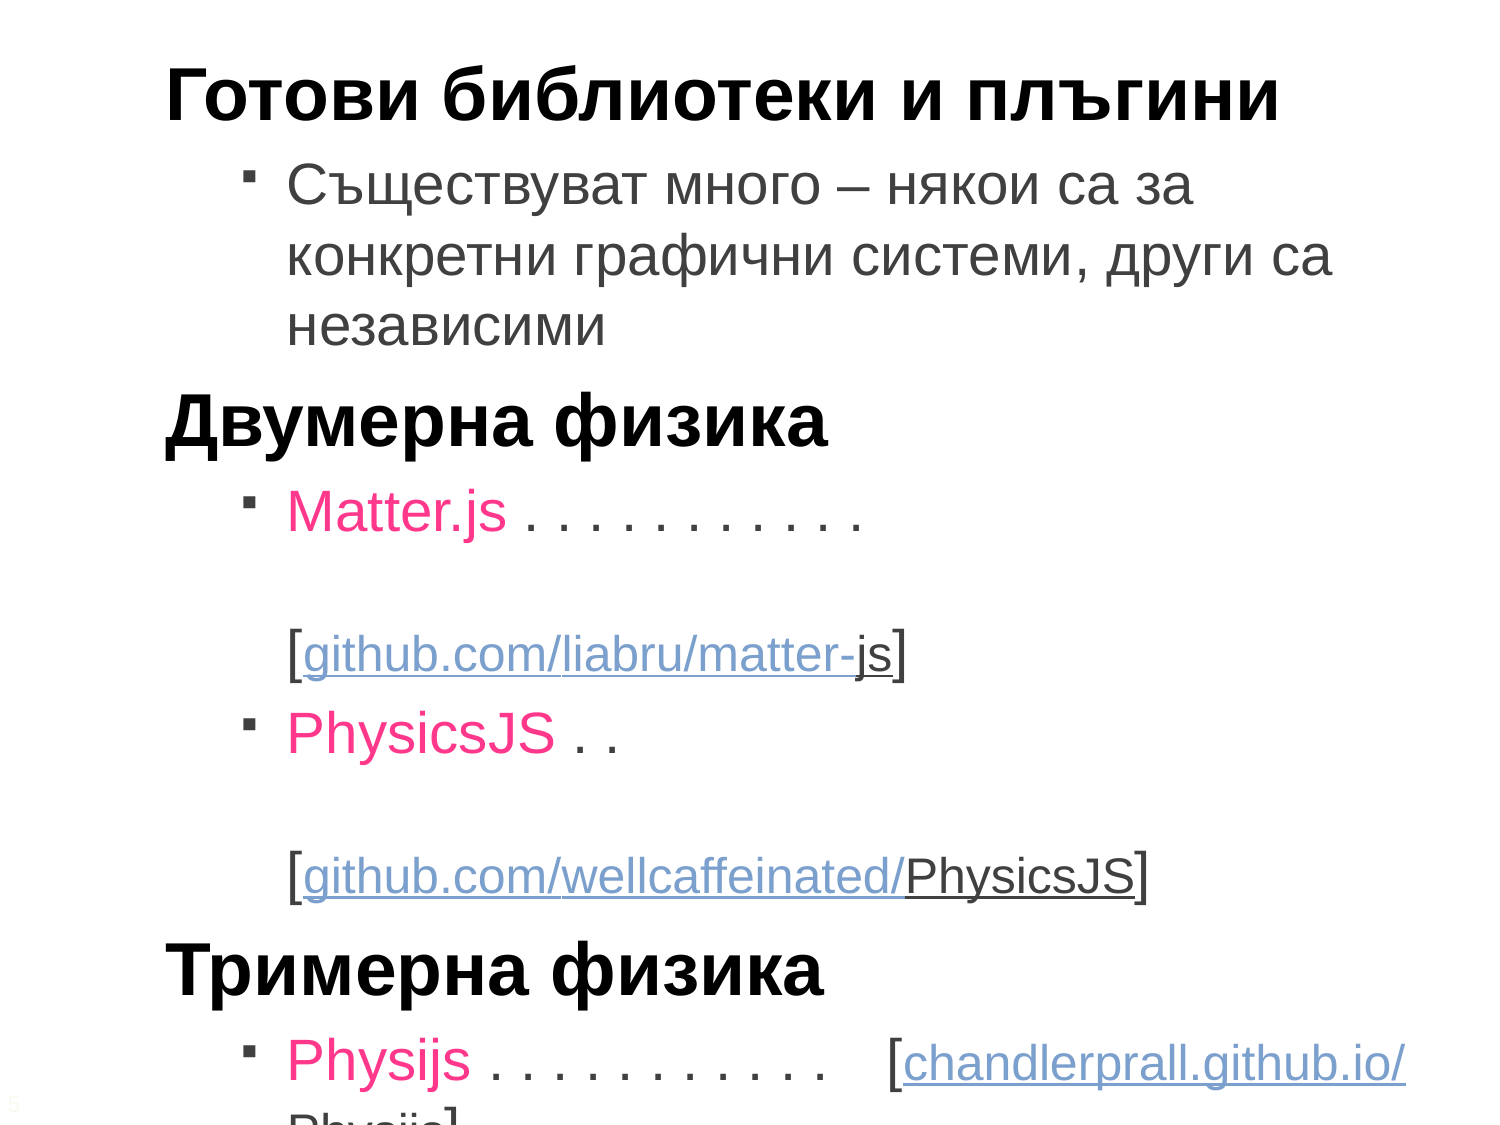

Готови библиотеки и плъгини
Съществуват много – някои са за конкретни графични системи, други са независими
Двумерна физика
Matter.js . . . . . . . . . . .	[github.com/liabru/matter-js]
PhysicsJS . . 	[github.com/wellcaffeinated/PhysicsJS]
Тримерна физика
Physijs . . . . . . . . . . .	[chandlerprall.github.io/Physijs]
Ammo.js . . . . . . . . . .	[github.com/kripken/ammo.js]
Cannon.js . . . . . . . . .	[schteppe.github.io/cannon.js]